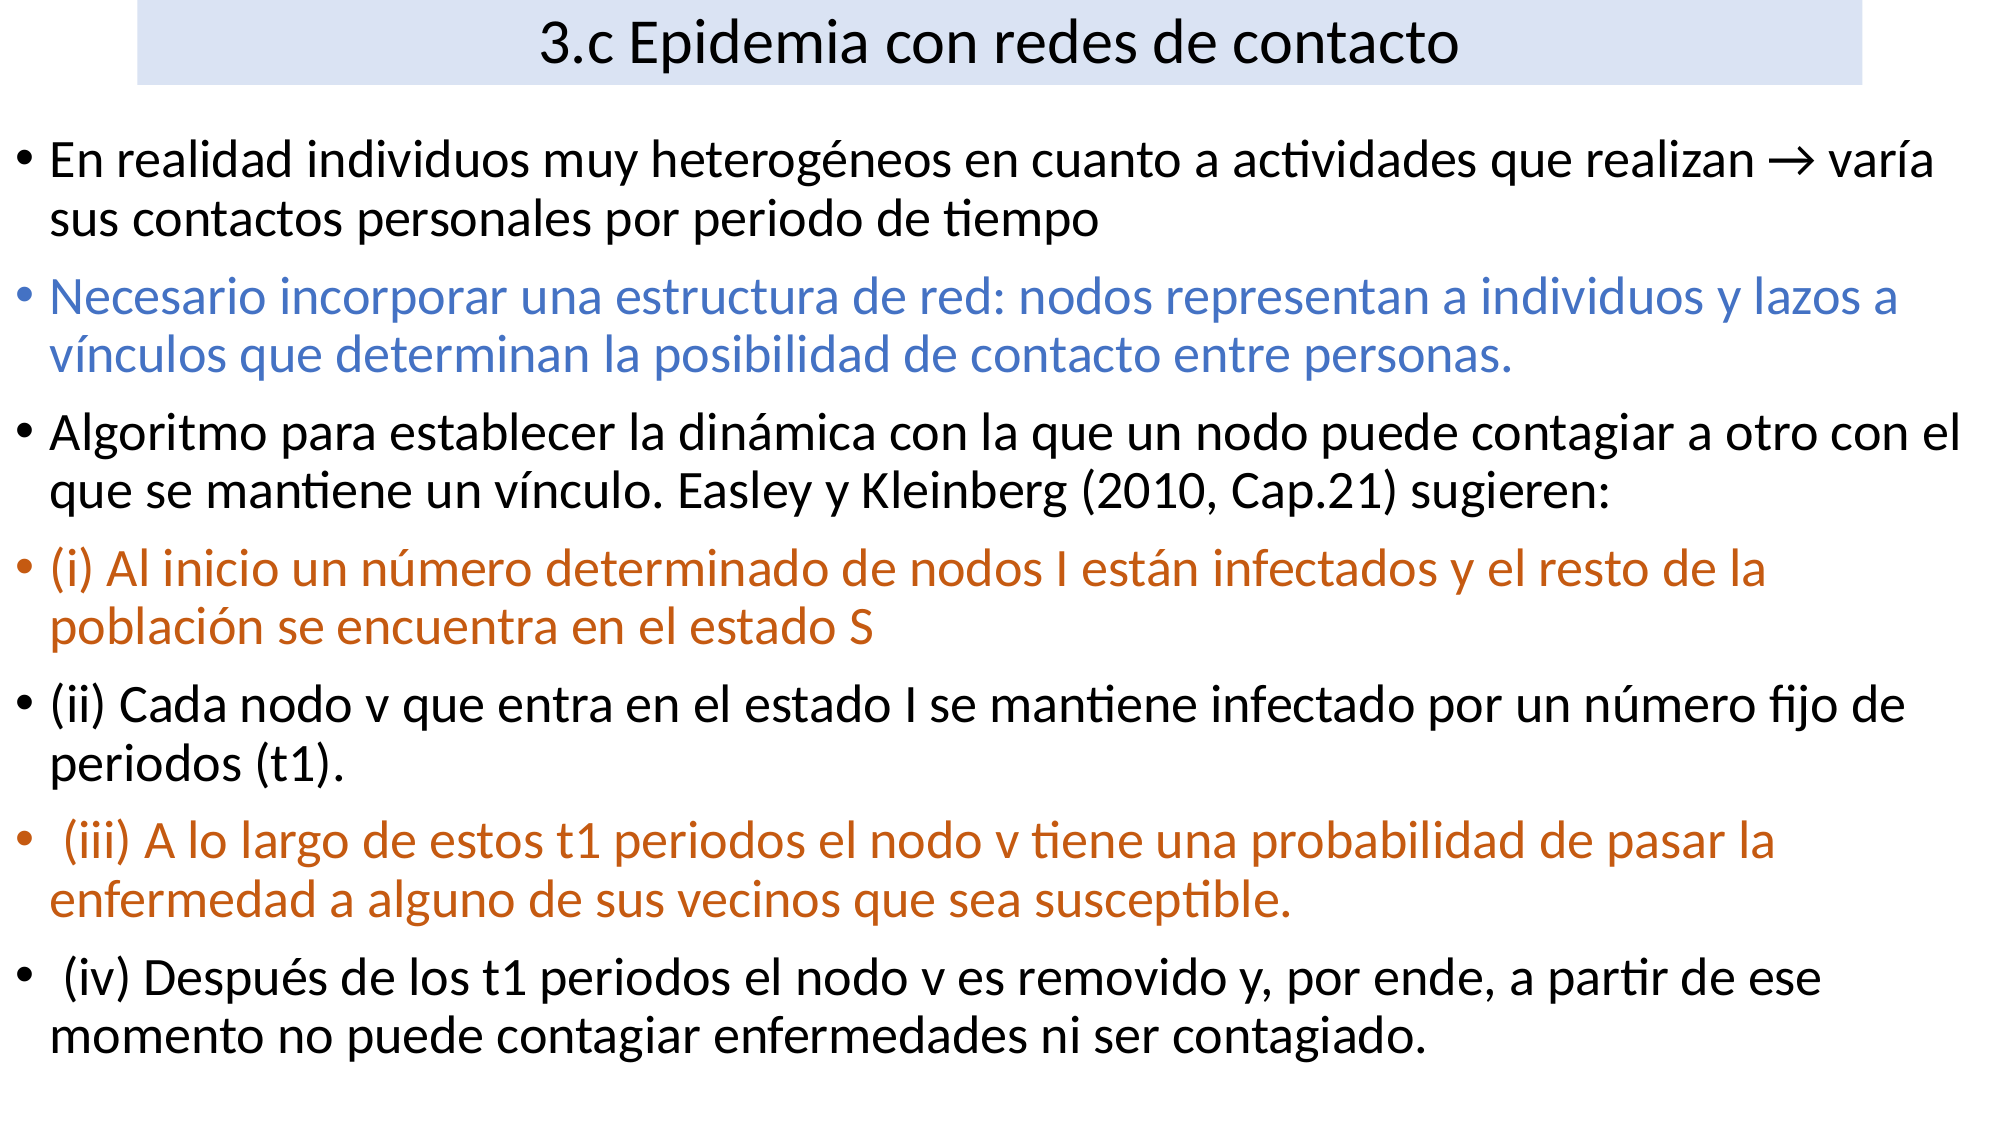

# 3.c Epidemia con redes de contacto
En realidad individuos muy heterogéneos en cuanto a actividades que realizan → varía sus contactos personales por periodo de tiempo
Necesario incorporar una estructura de red: nodos representan a individuos y lazos a vínculos que determinan la posibilidad de contacto entre personas.
Algoritmo para establecer la dinámica con la que un nodo puede contagiar a otro con el que se mantiene un vínculo. Easley y Kleinberg (2010, Cap.21) sugieren:
(i) Al inicio un número determinado de nodos I están infectados y el resto de la población se encuentra en el estado S
(ii) Cada nodo v que entra en el estado I se mantiene infectado por un número fijo de periodos (t1).
 (iii) A lo largo de estos t1 periodos el nodo v tiene una probabilidad de pasar la enfermedad a alguno de sus vecinos que sea susceptible.
 (iv) Después de los t1 periodos el nodo v es removido y, por ende, a partir de ese momento no puede contagiar enfermedades ni ser contagiado.